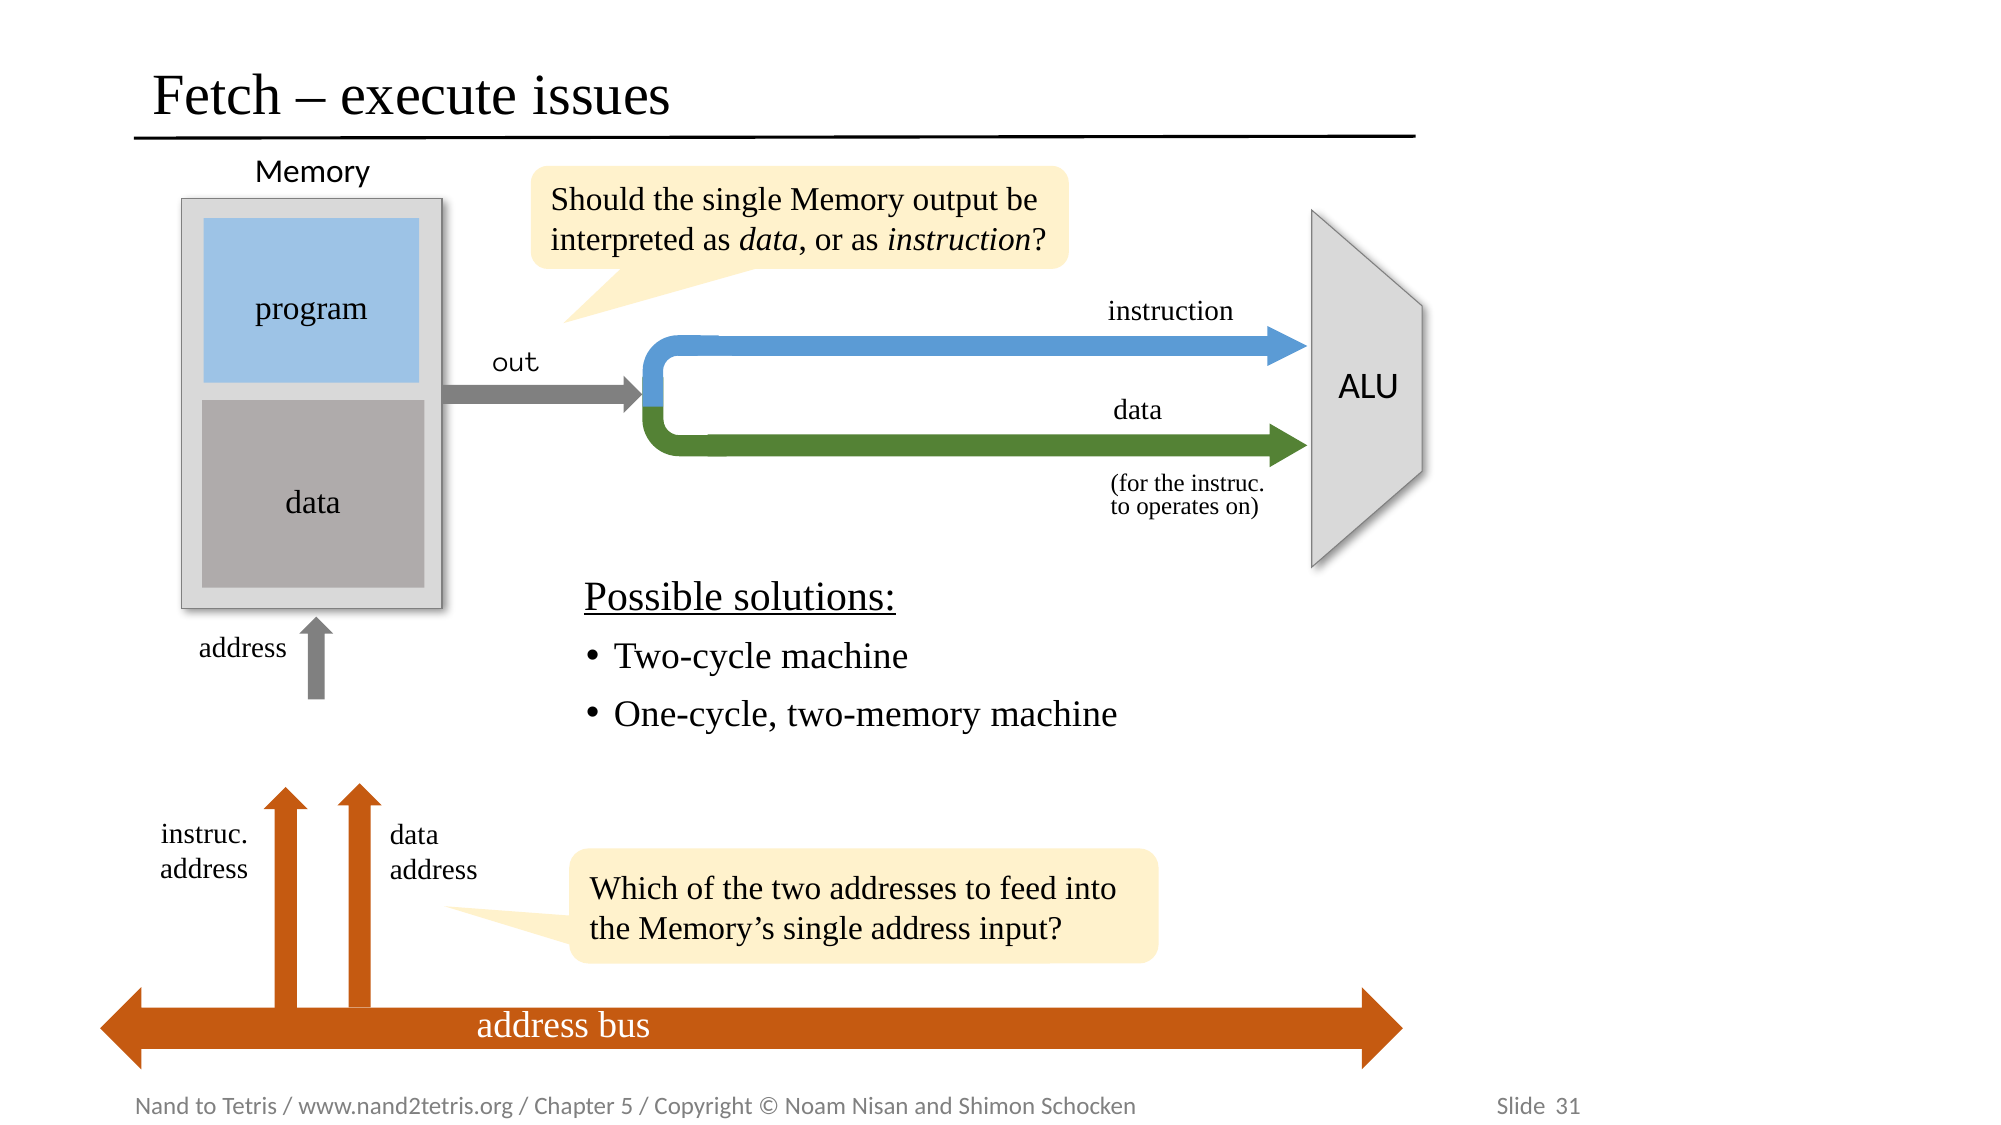

# Fetch – execute issues
Memory

Should the single Memory output be interpreted as data, or as instruction?

ALU
program

instruction

out

data
data

(for the instruc. to operates on)
Possible solutions:
Two-cycle machine
One-cycle, two-memory machine

address

instruc.
address
data
address
Which of the two addresses to feed into the Memory’s single address input?
control bus

address bus